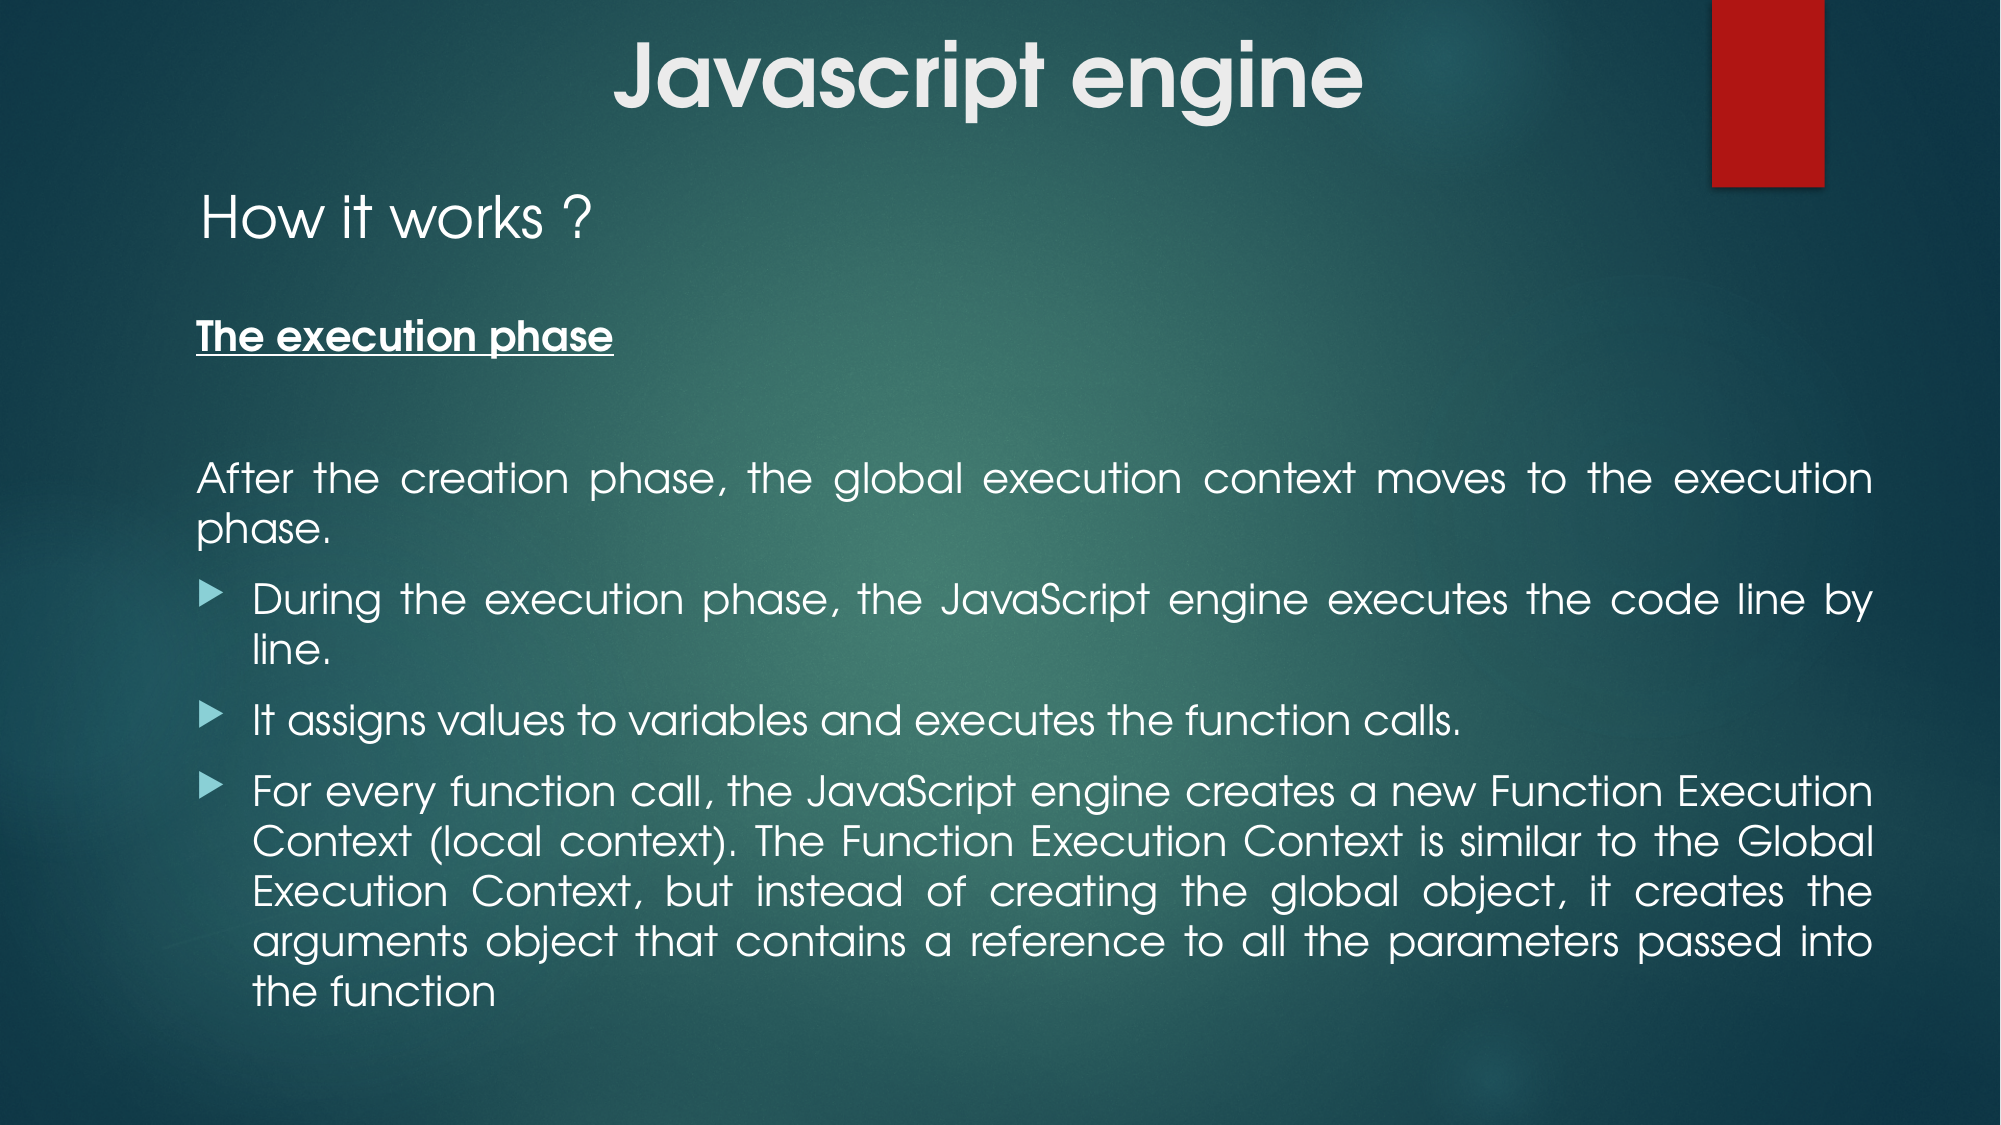

# Javascript engine
How it works ?
The execution phase

After the creation phase, the global execution context moves to the execution phase.
During the execution phase, the JavaScript engine executes the code line by line.
It assigns values to variables and executes the function calls.
For every function call, the JavaScript engine creates a new Function Execution Context (local context). The Function Execution Context is similar to the Global Execution Context, but instead of creating the global object, it creates the arguments object that contains a reference to all the parameters passed into the function